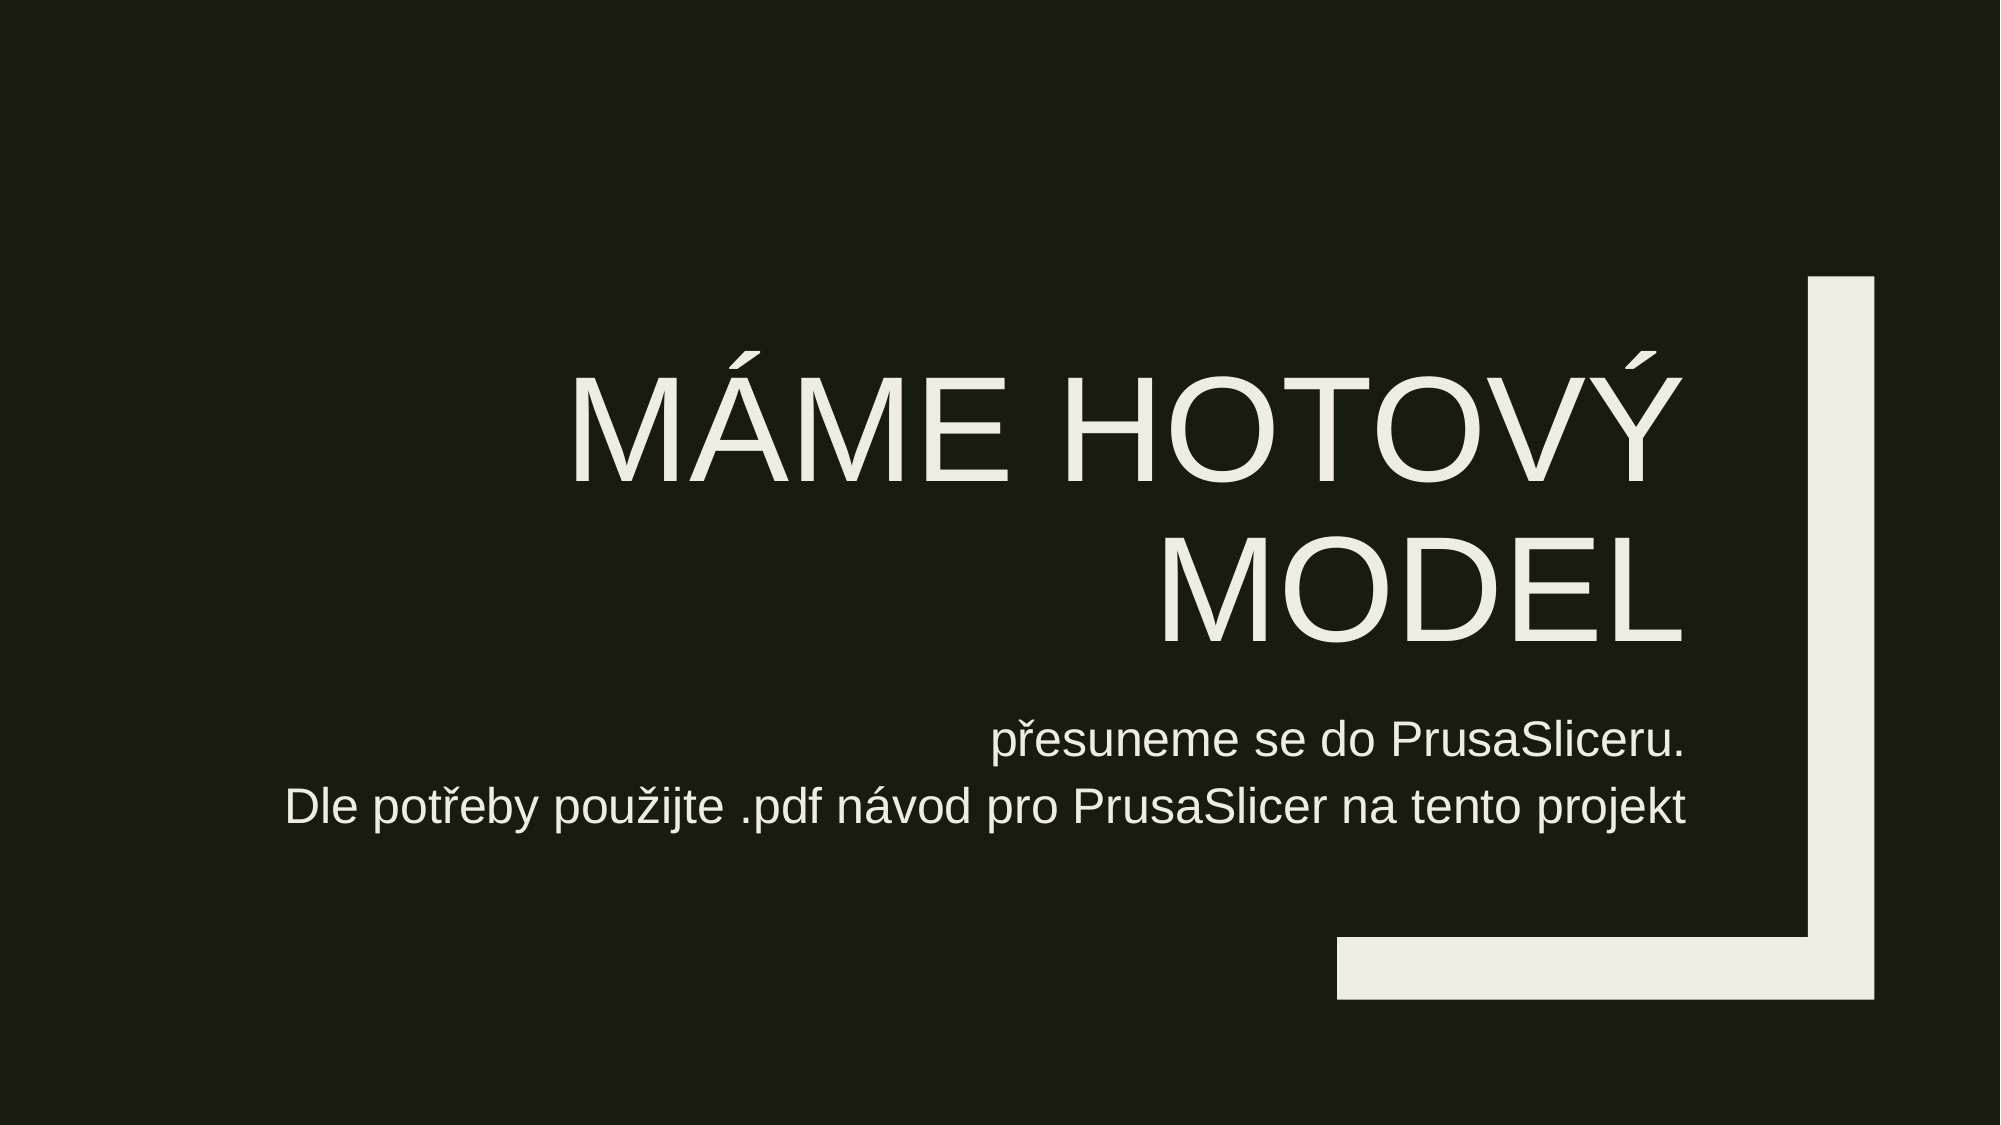

# Máme hotový model
přesuneme se do PrusaSliceru.
Dle potřeby použijte .pdf návod pro PrusaSlicer na tento projekt